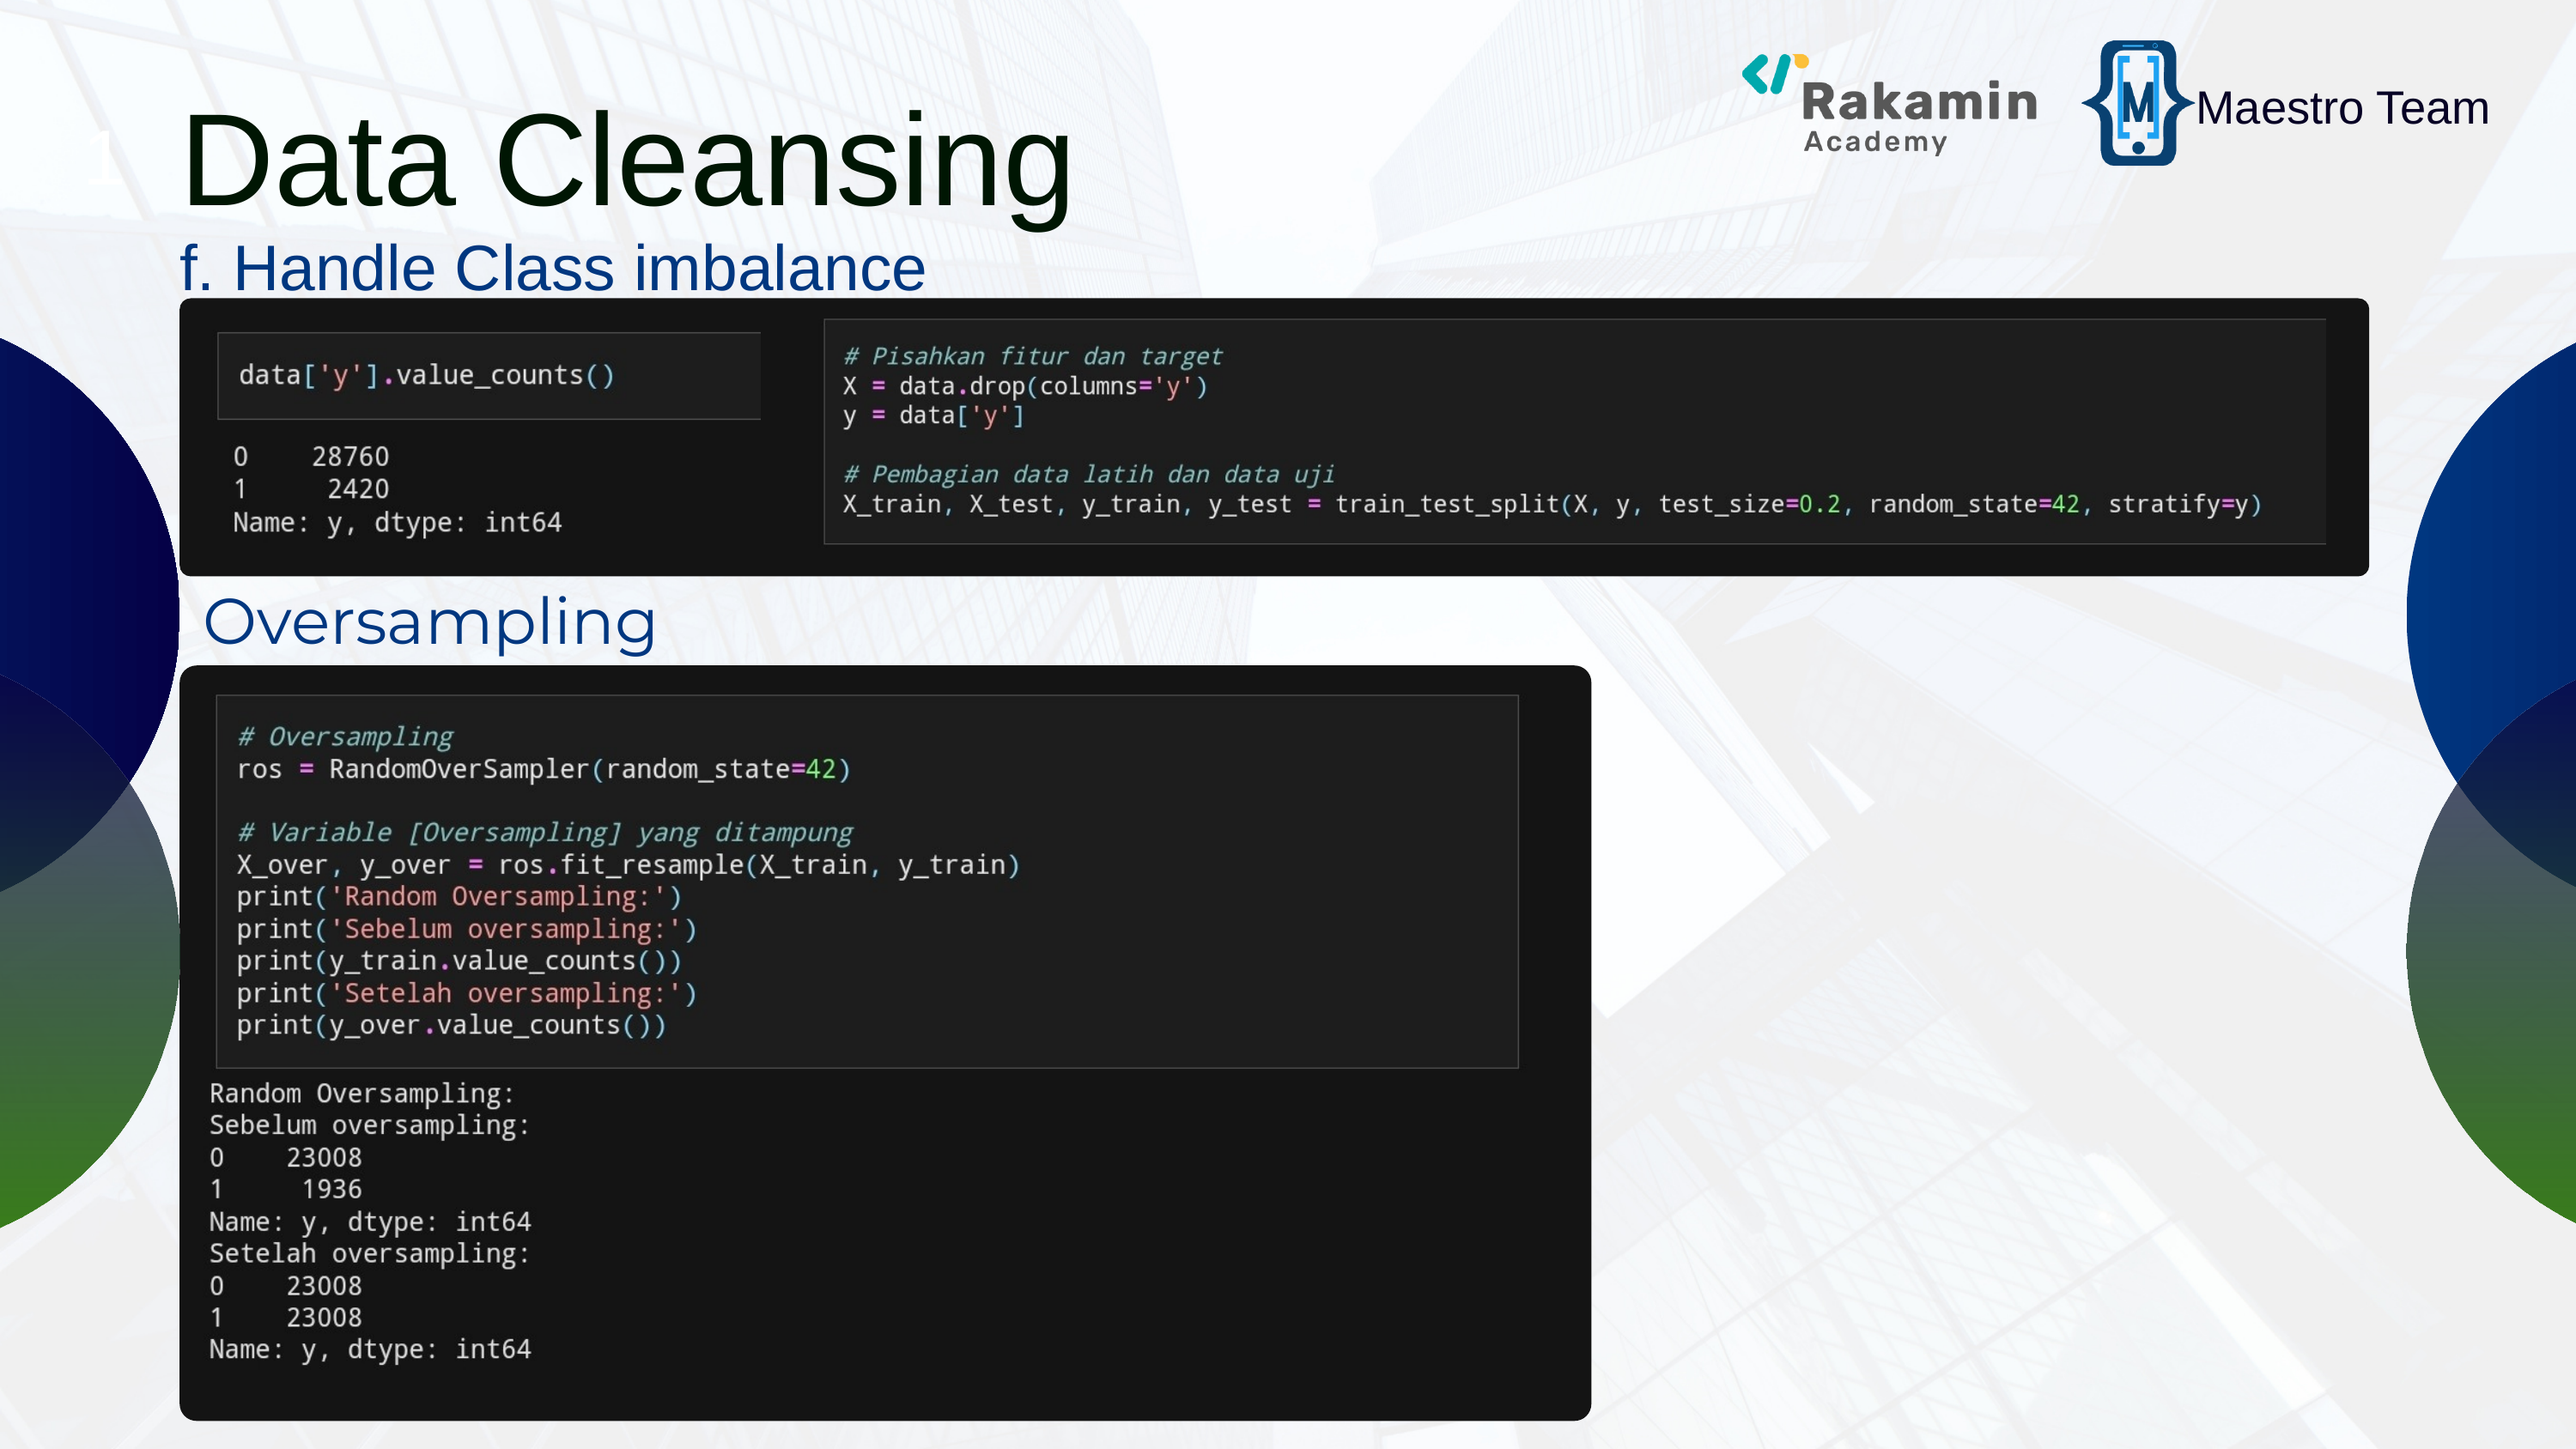

Data Cleansing
Maestro Team
1
f. Handle Class imbalance

Oversampling